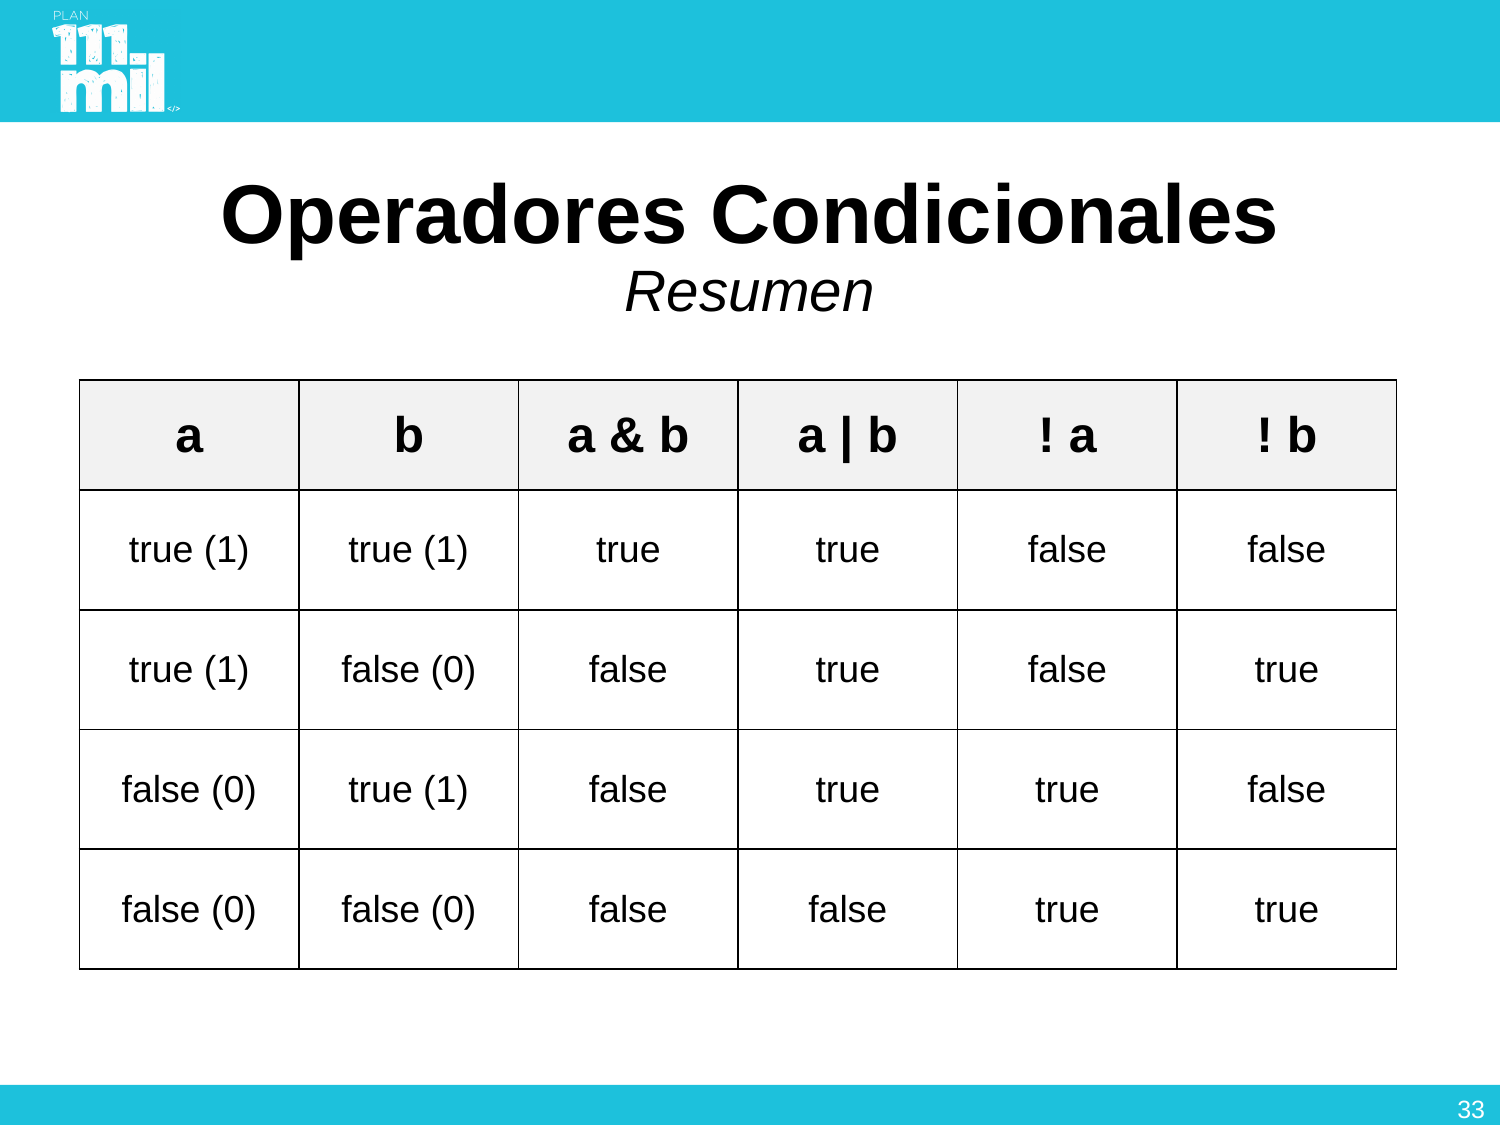

# Operadores Condicionales Resumen
| a | b | a & b | a | b | ! a | ! b |
| --- | --- | --- | --- | --- | --- |
| true (1) | true (1) | true | true | false | false |
| true (1) | false (0) | false | true | false | true |
| false (0) | true (1) | false | true | true | false |
| false (0) | false (0) | false | false | true | true |
33